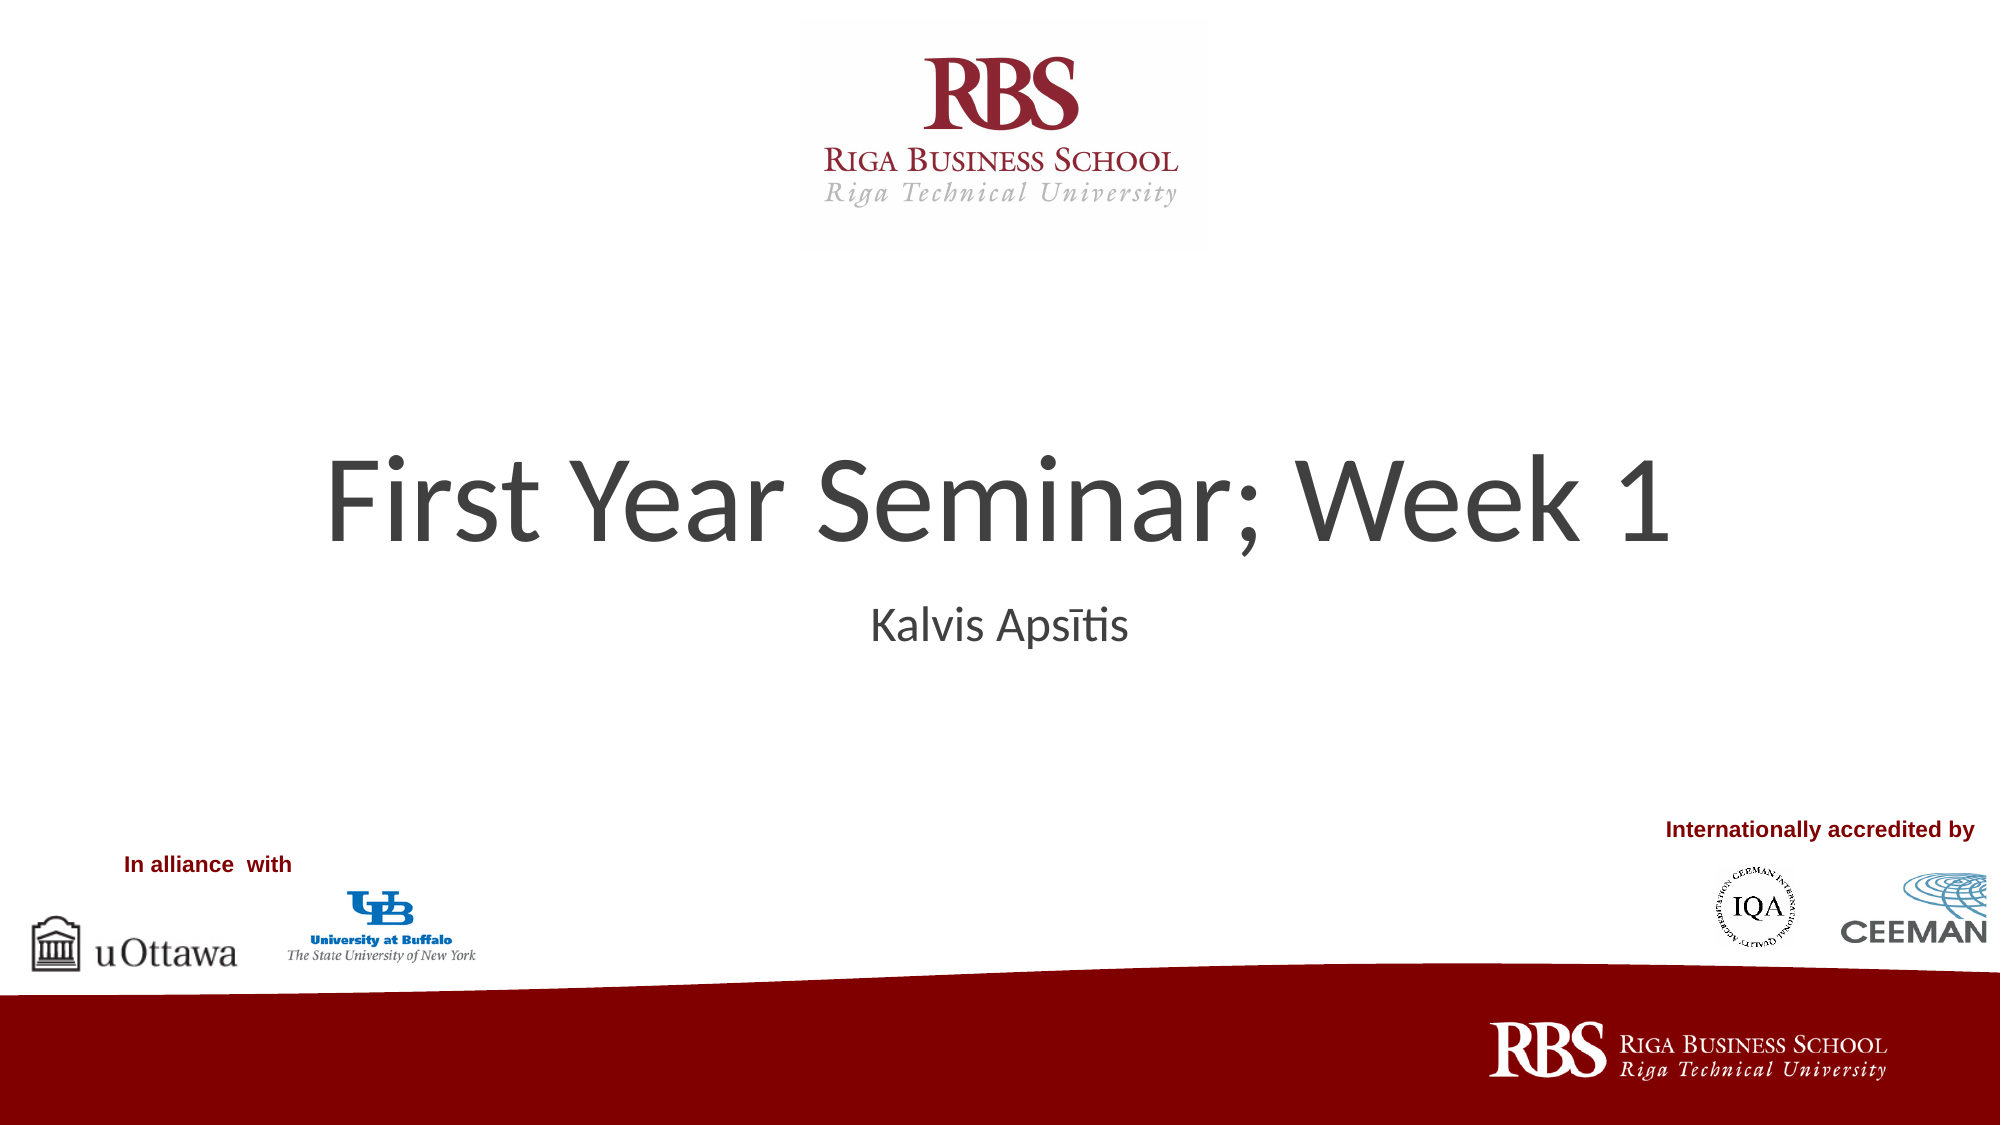

# First Year Seminar; Week 1
Kalvis Apsītis